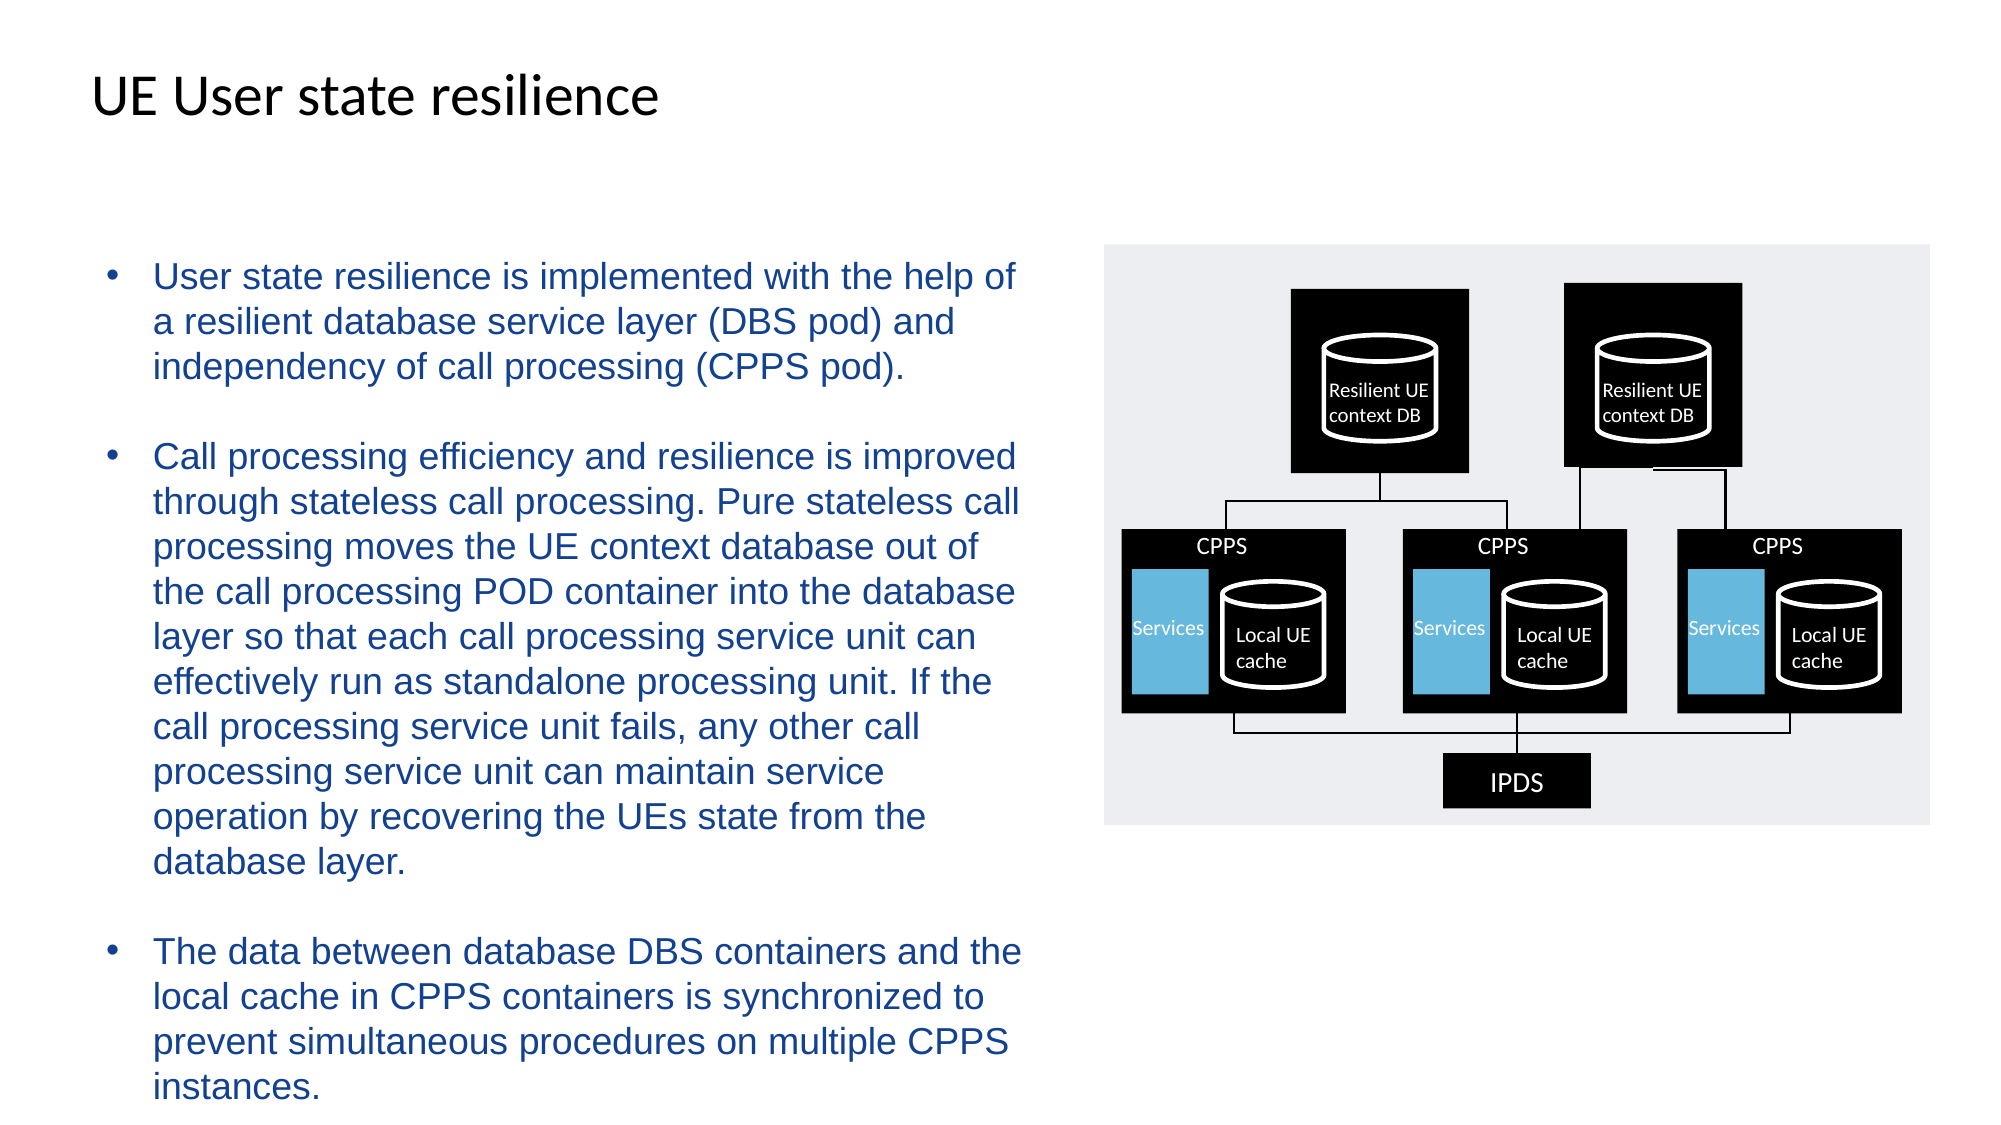

# UE User state resilience

User state resilience is implemented with the help of a resilient database service layer (DBS pod) and independency of call processing (CPPS pod).

Call processing efficiency and resilience is improved through stateless call processing. Pure stateless call processing moves the UE context database out of the call processing POD container into the database layer so that each call processing service unit can effectively run as standalone processing unit. If the call processing service unit fails, any other call processing service unit can maintain service operation by recovering the UEs state from the database layer.

The data between database DBS containers and the local cache in CPPS containers is synchronized to prevent simultaneous procedures on multiple CPPS instances.

Resilient UE context DB

Resilient UE context DB

CPPS

Services

Local UE cache

CPPS

Services

Local UE cache

CPPS

Services

Local UE cache
IPDS